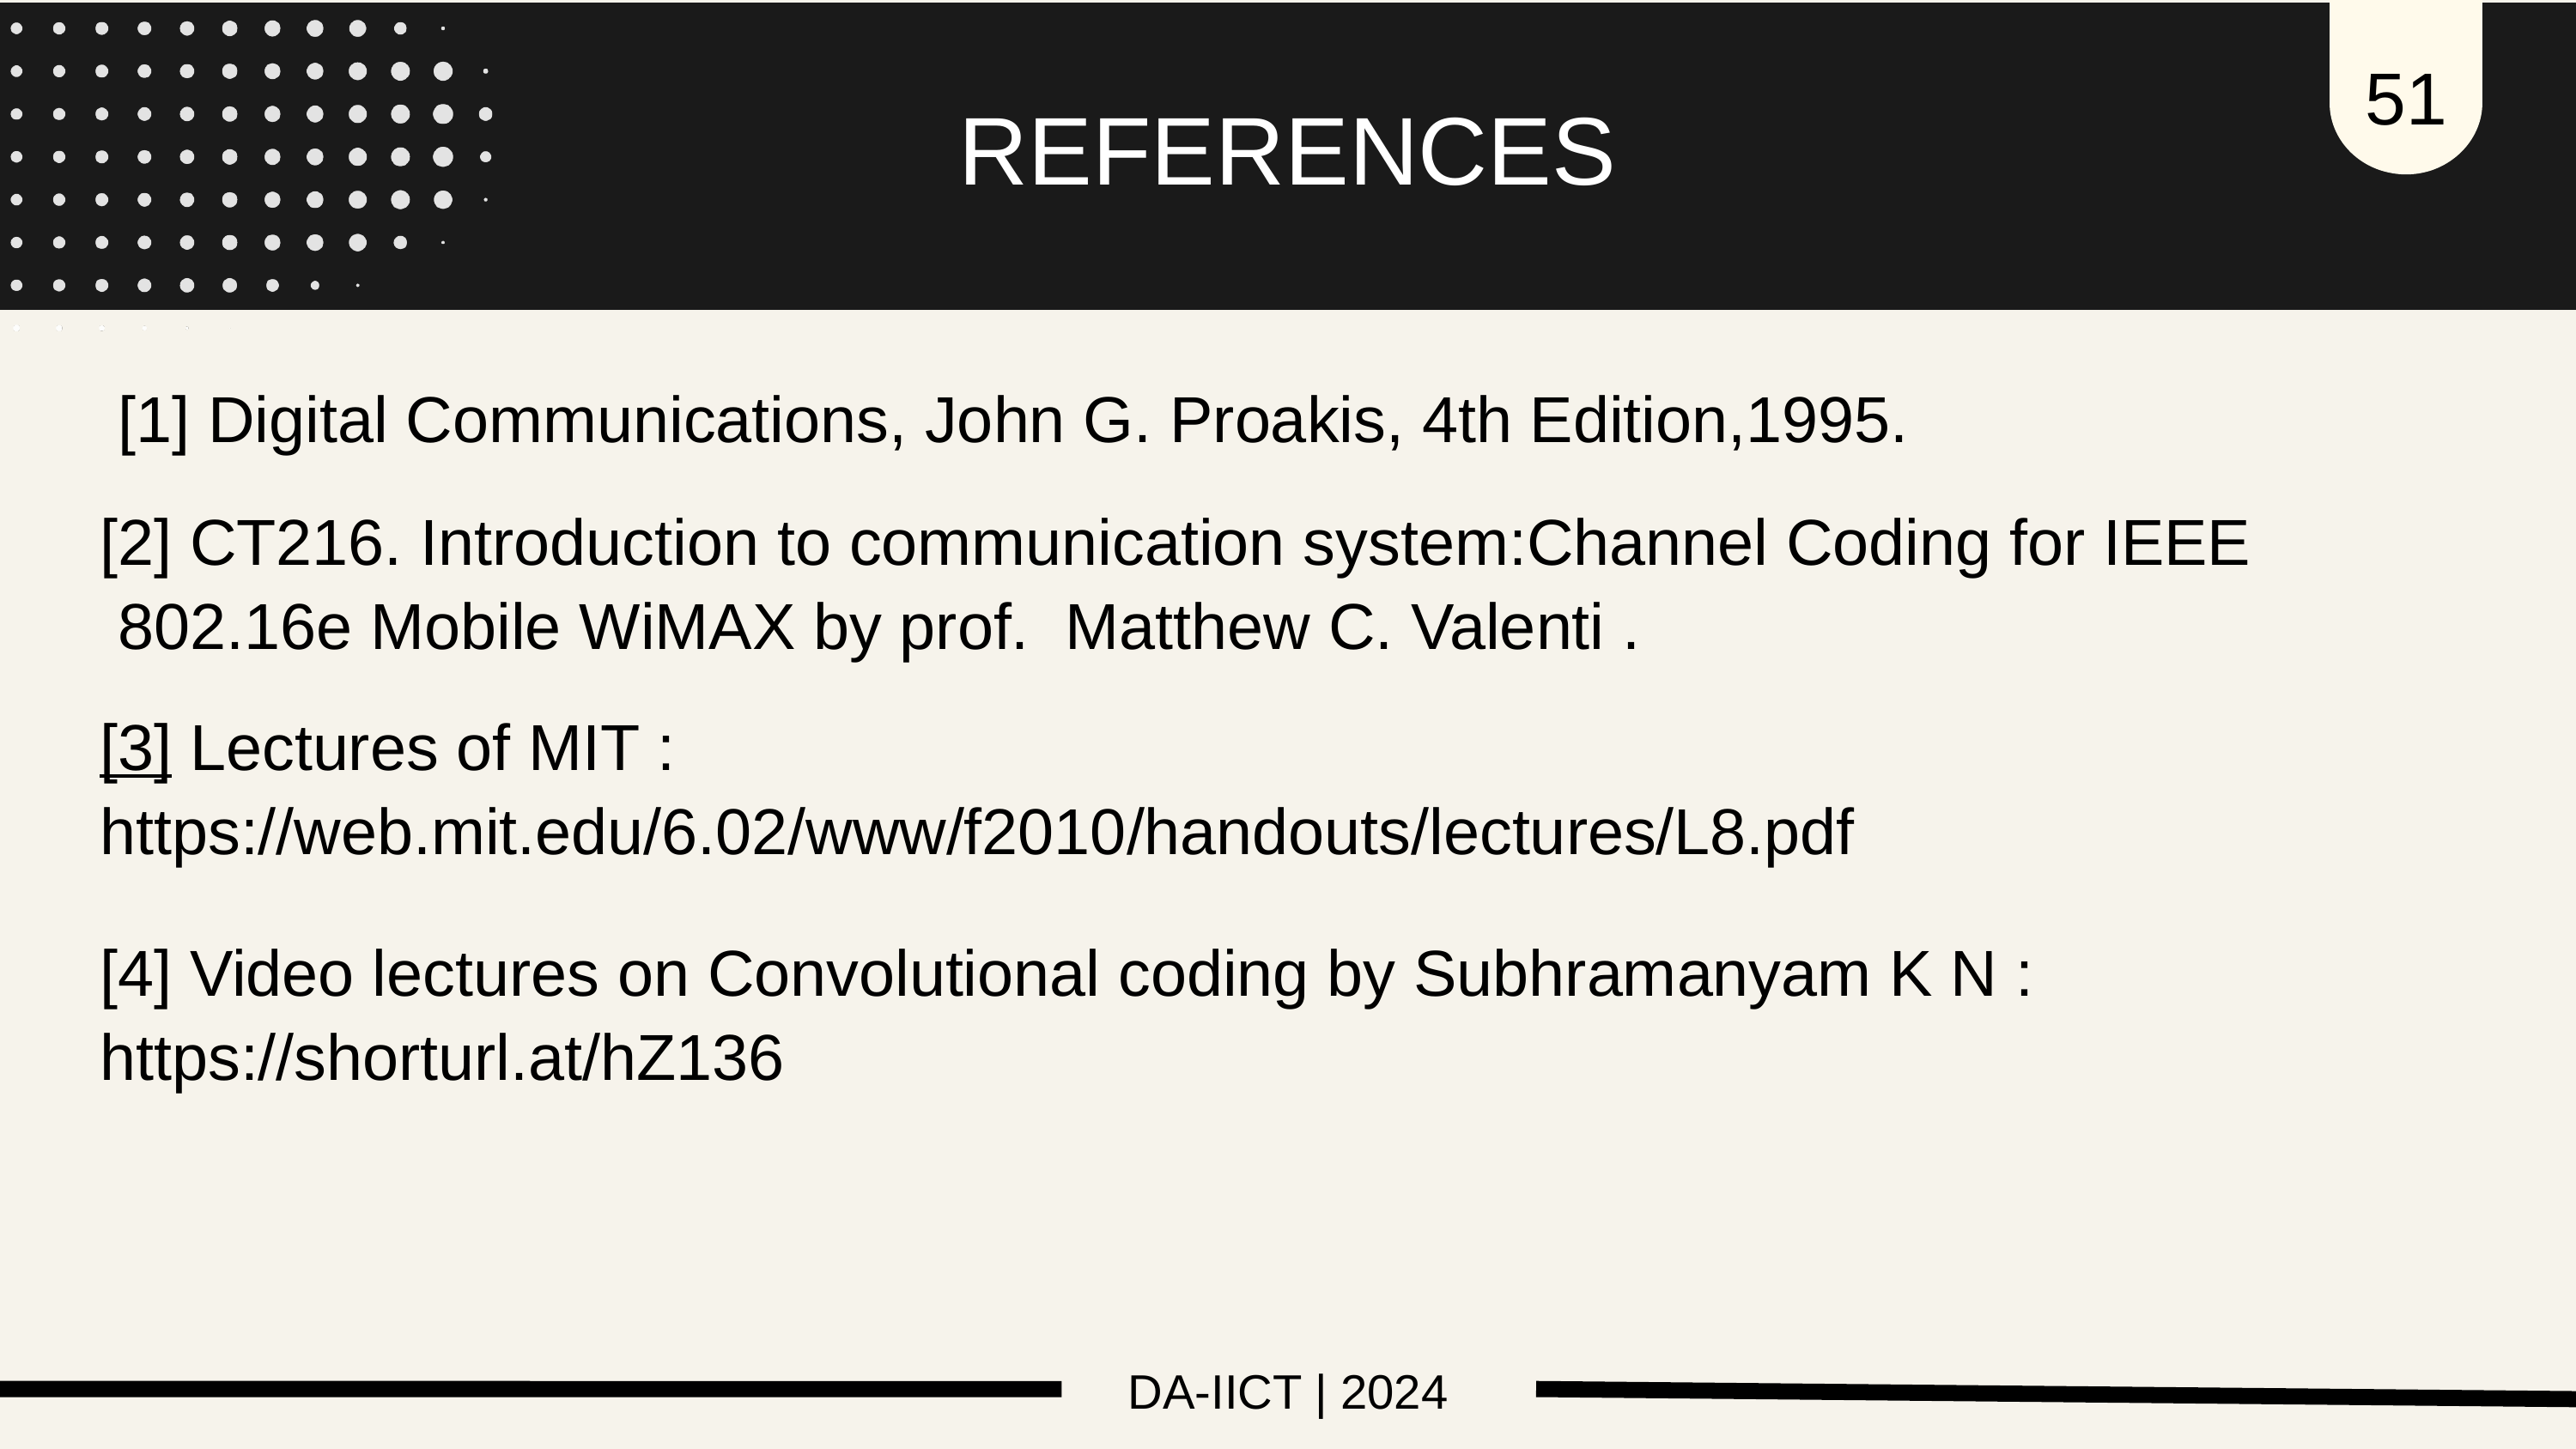

51

REFERENCES
[1] Digital Communications, John G. Proakis, 4th Edition,1995.
[2] CT216. Introduction to communication system:Channel Coding for IEEE                 802.16e Mobile WiMAX by prof.  Matthew C. Valenti .
[3] Lectures of MIT :
https://web.mit.edu/6.02/www/f2010/handouts/lectures/L8.pdf

[4] Video lectures on Convolutional coding by Subhramanyam K N :
https://shorturl.at/hZ136

DA-IICT | 2024